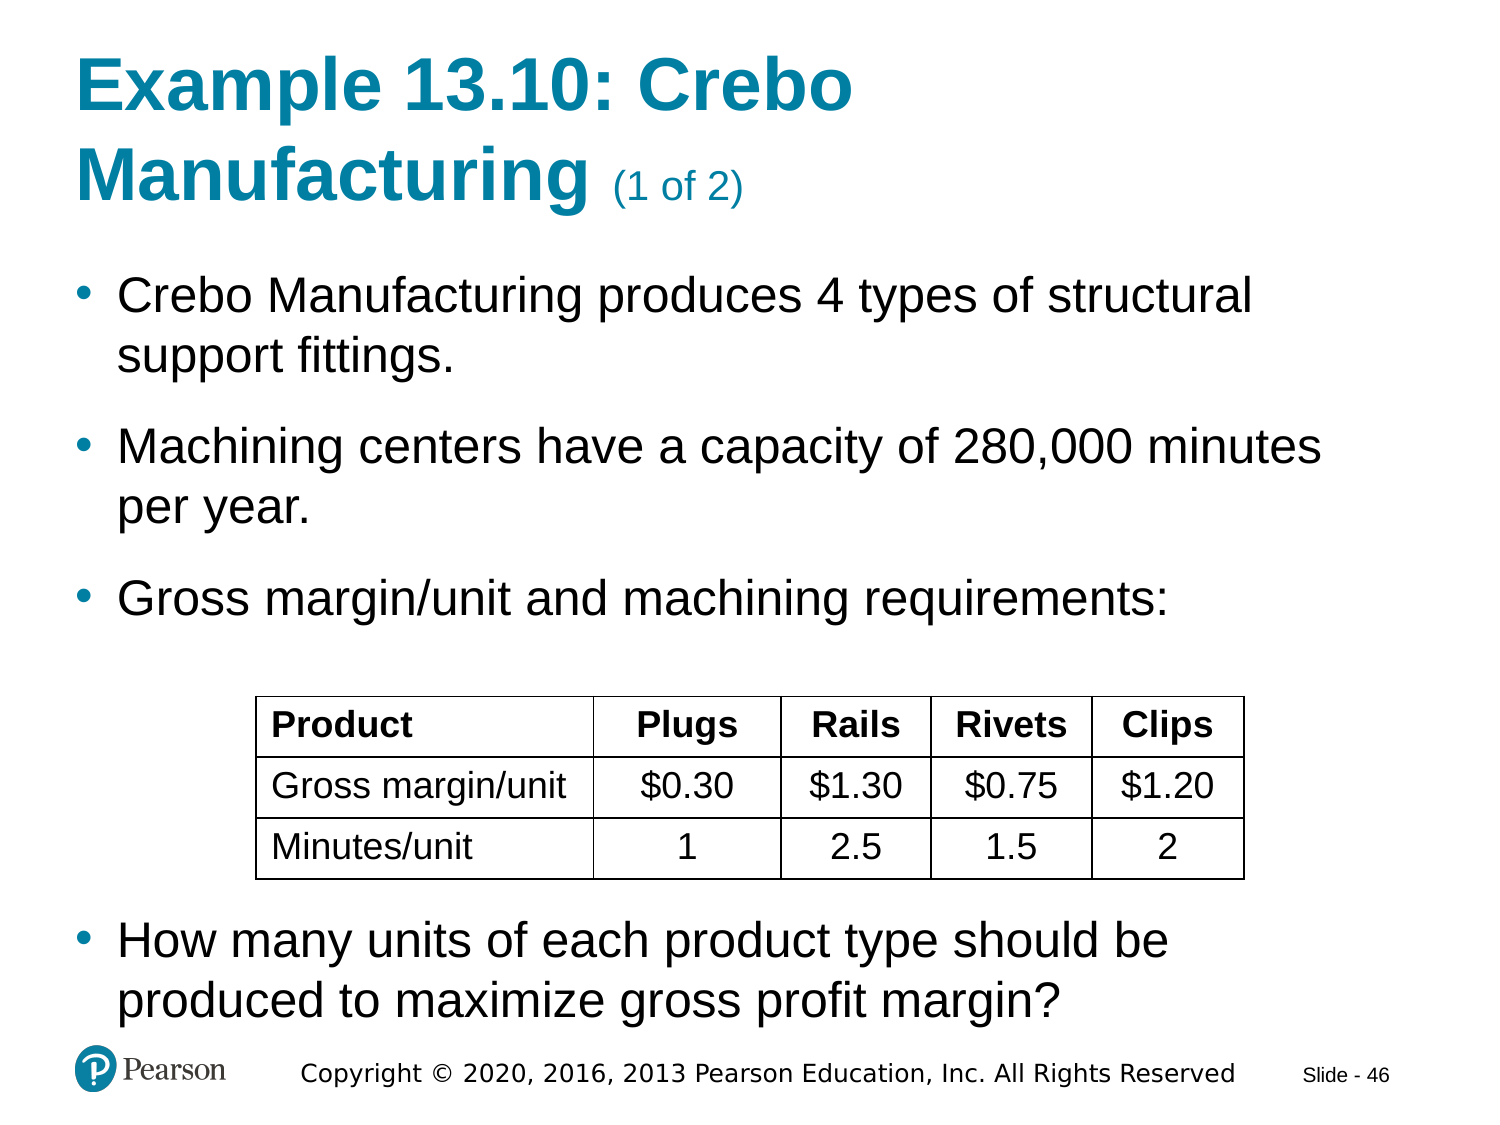

# Example 13.10: Crebo Manufacturing (1 of 2)
Crebo Manufacturing produces 4 types of structural support fittings.
Machining centers have a capacity of 280,000 minutes per year.
Gross margin/unit and machining requirements:
| Product | Plugs | Rails | Rivets | Clips |
| --- | --- | --- | --- | --- |
| Gross margin/unit | $0.30 | $1.30 | $0.75 | $1.20 |
| Minutes/unit | 1 | 2.5 | 1.5 | 2 |
How many units of each product type should be produced to maximize gross profit margin?